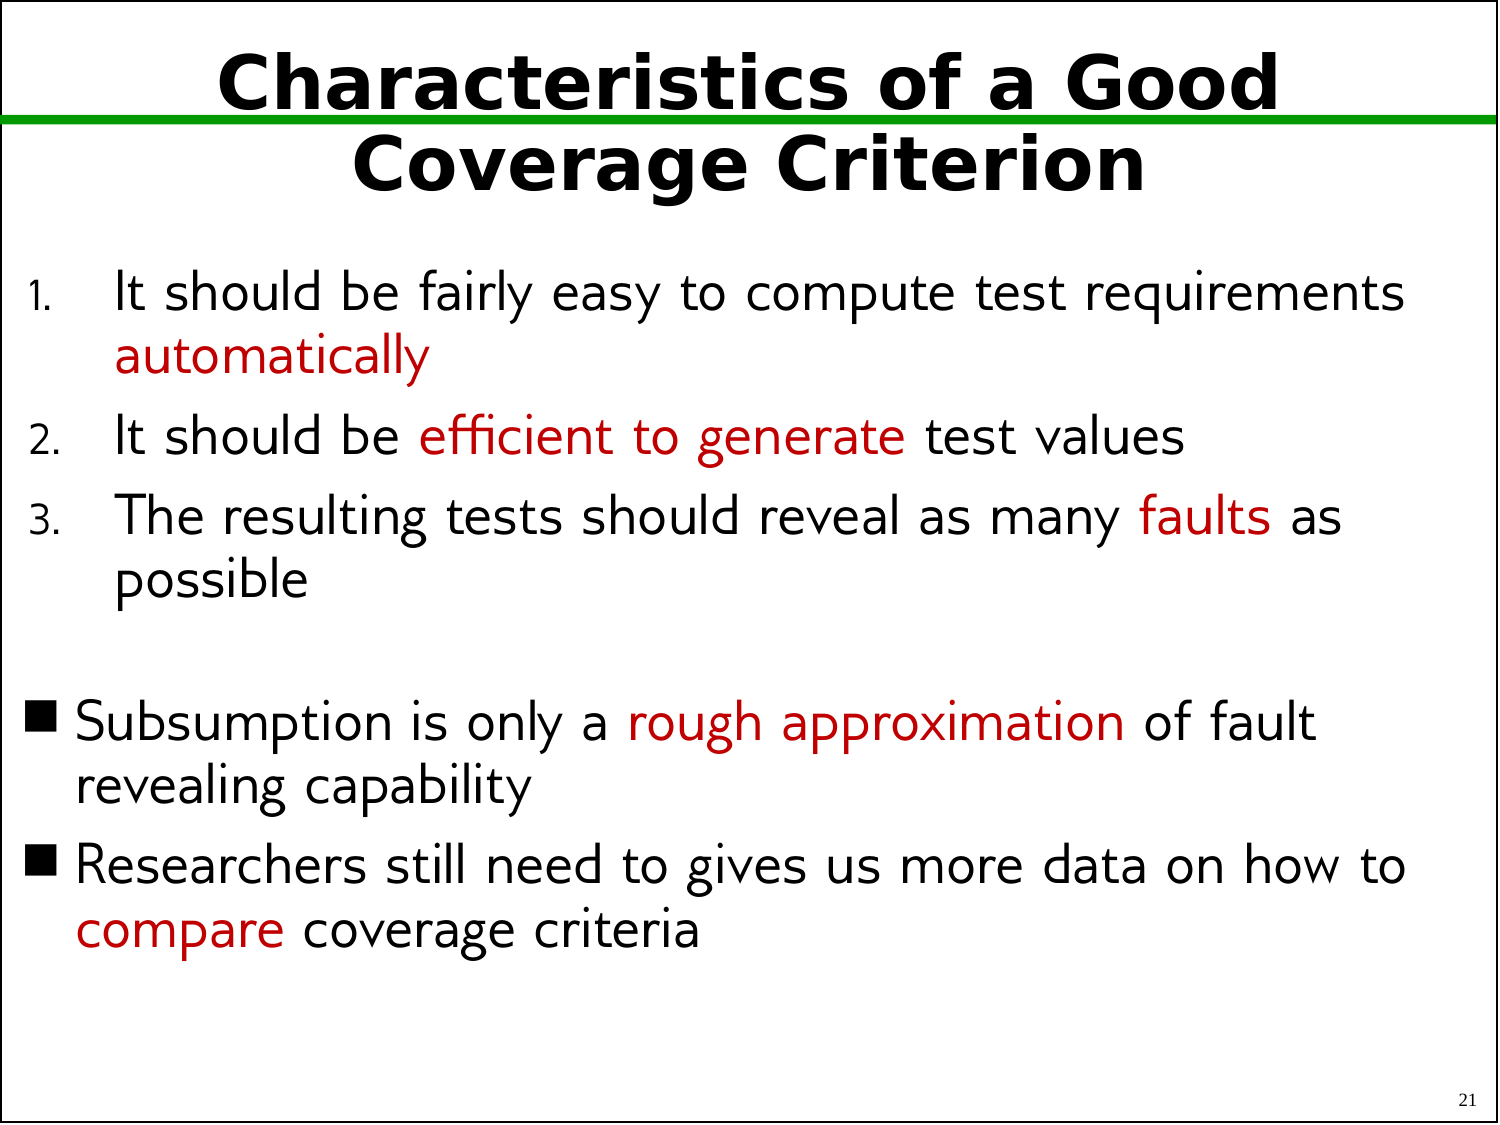

# Characteristics of a Good Coverage Criterion
It should be fairly easy to compute test requirements automatically
It should be efficient to generate test values
The resulting tests should reveal as many faults as possible
Subsumption is only a rough approximation of fault revealing capability
Researchers still need to gives us more data on how to compare coverage criteria
21